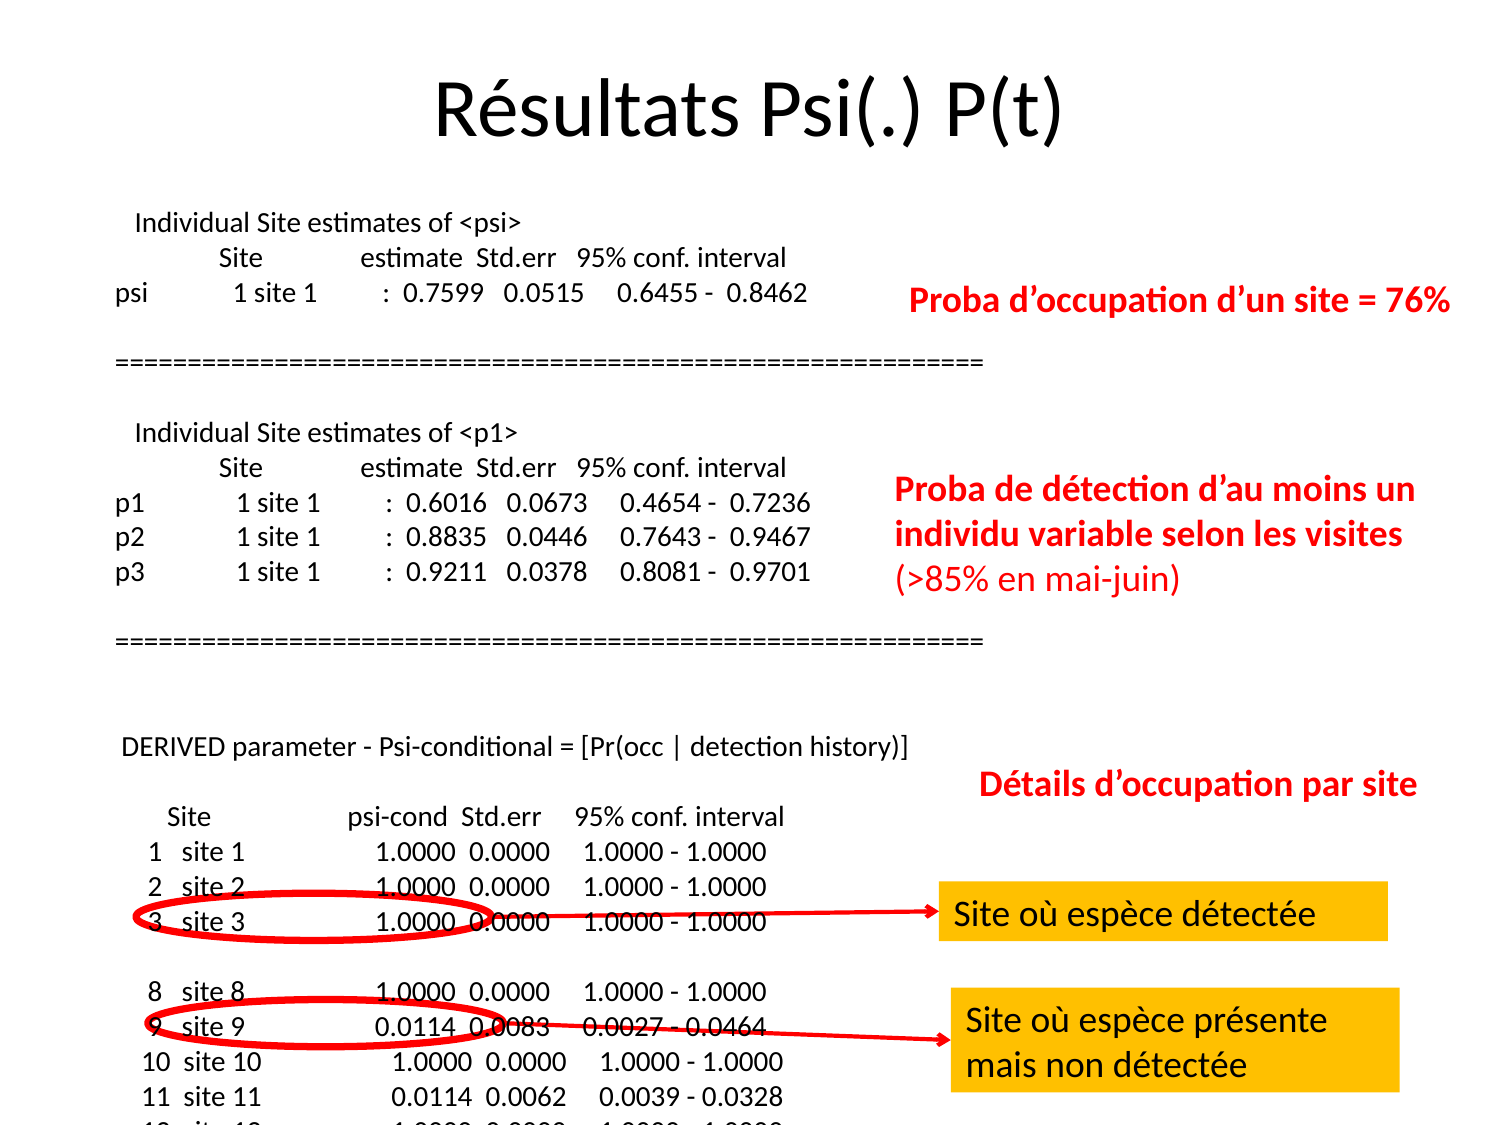

# Résultats Psi(.) P(t)

   Individual Site estimates of <psi>
                Site               estimate  Std.err   95% conf. interval
psi             1 site 1          :  0.7599   0.0515     0.6455 -  0.8462

============================================================

   Individual Site estimates of <p1>
                Site               estimate  Std.err   95% conf. interval
p1              1 site 1          :  0.6016   0.0673     0.4654 -  0.7236
p2              1 site 1          :  0.8835   0.0446     0.7643 -  0.9467
p3              1 site 1          :  0.9211   0.0378     0.8081 -  0.9701

============================================================

 DERIVED parameter - Psi-conditional = [Pr(occ | detection history)]

        Site                     psi-cond  Std.err     95% conf. interval
     1   site 1                    1.0000  0.0000     1.0000 - 1.0000
     2   site 2                    1.0000  0.0000     1.0000 - 1.0000
     3   site 3                    1.0000  0.0000     1.0000 - 1.0000

     8   site 8                    1.0000  0.0000     1.0000 - 1.0000
     9   site 9                    0.0114  0.0083     0.0027 - 0.0464
    10  site 10                    1.0000  0.0000     1.0000 - 1.0000
    11  site 11                    0.0114  0.0062     0.0039 - 0.0328
    12  site 12                    1.0000  0.0000     1.0000 - 1.0000
Proba d’occupation d’un site = 76%
Proba de détection d’au moins un individu variable selon les visites  (>85% en mai-juin)
Détails d’occupation par site
Site où espèce détectée

Site où espèce présente mais non détectée